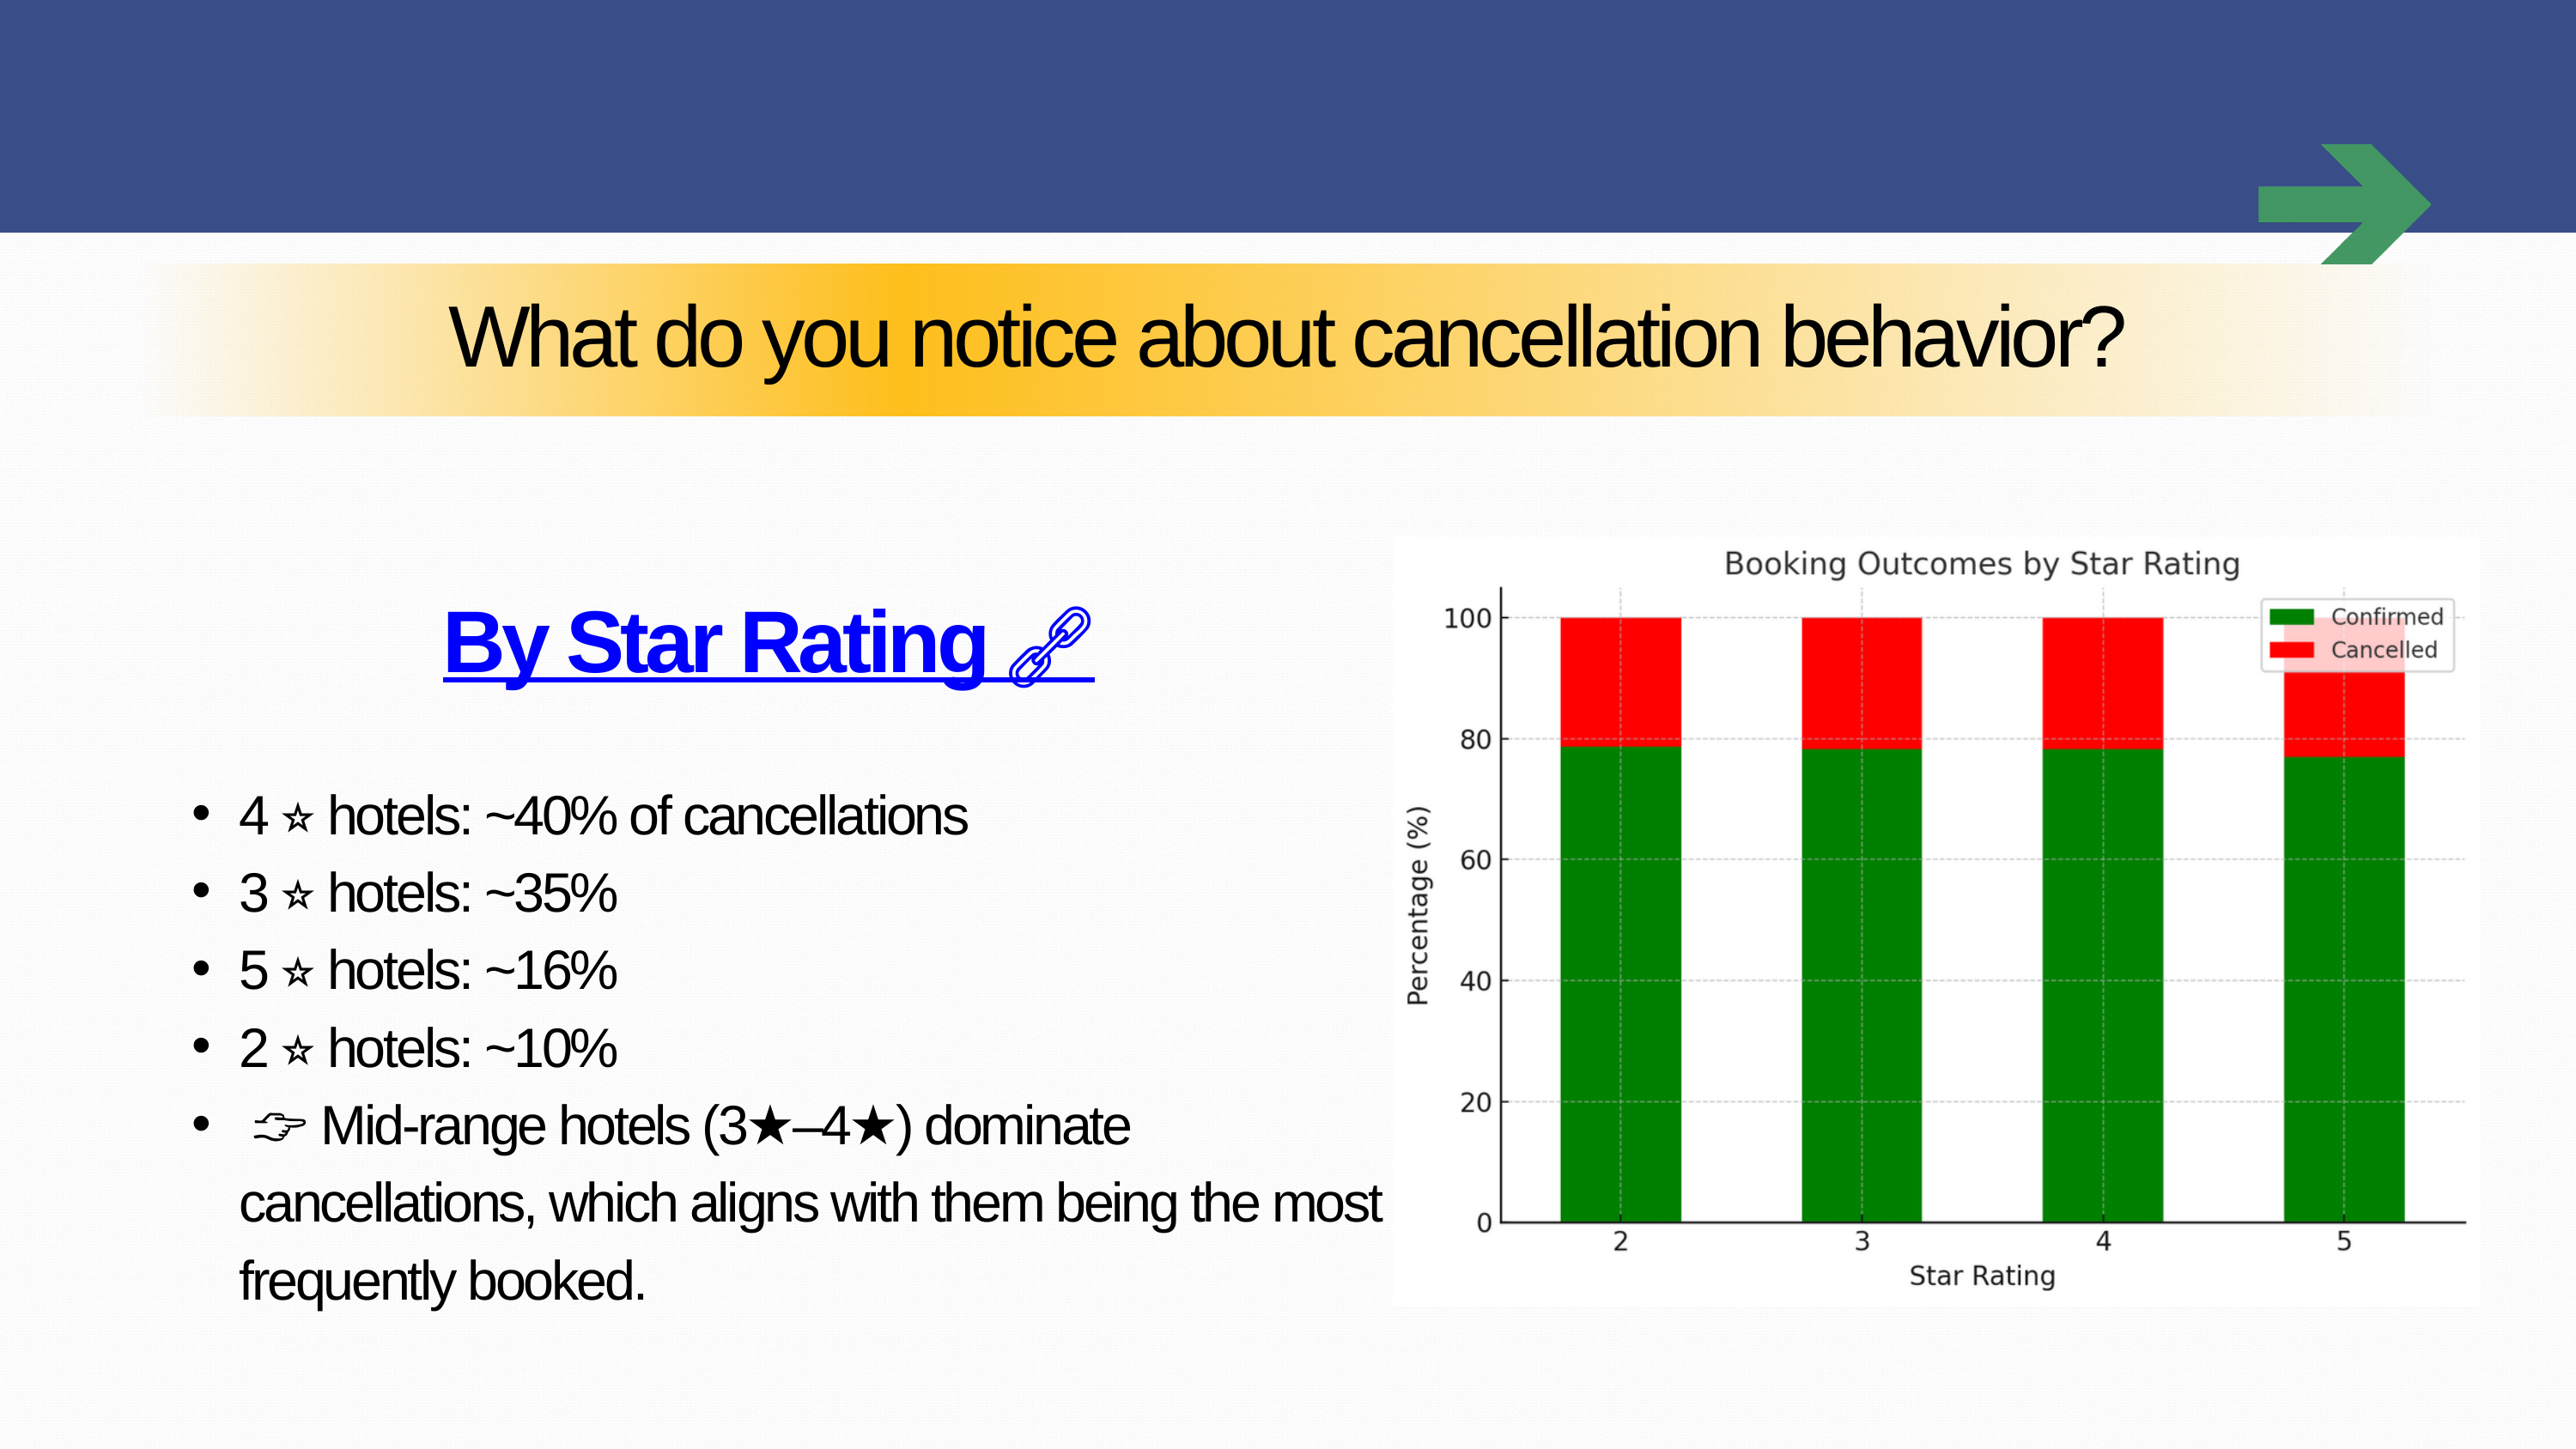

What do you notice about cancellation behavior?

By Star Rating 🔗

4 ⭐️ hotels: ~40% of cancellations
3 ⭐️ hotels: ~35%
5 ⭐️ hotels: ~16%
2 ⭐️ hotels: ~10%
 👉 Mid-range hotels (3★–4★) dominate cancellations, which aligns with them being the most frequently booked.